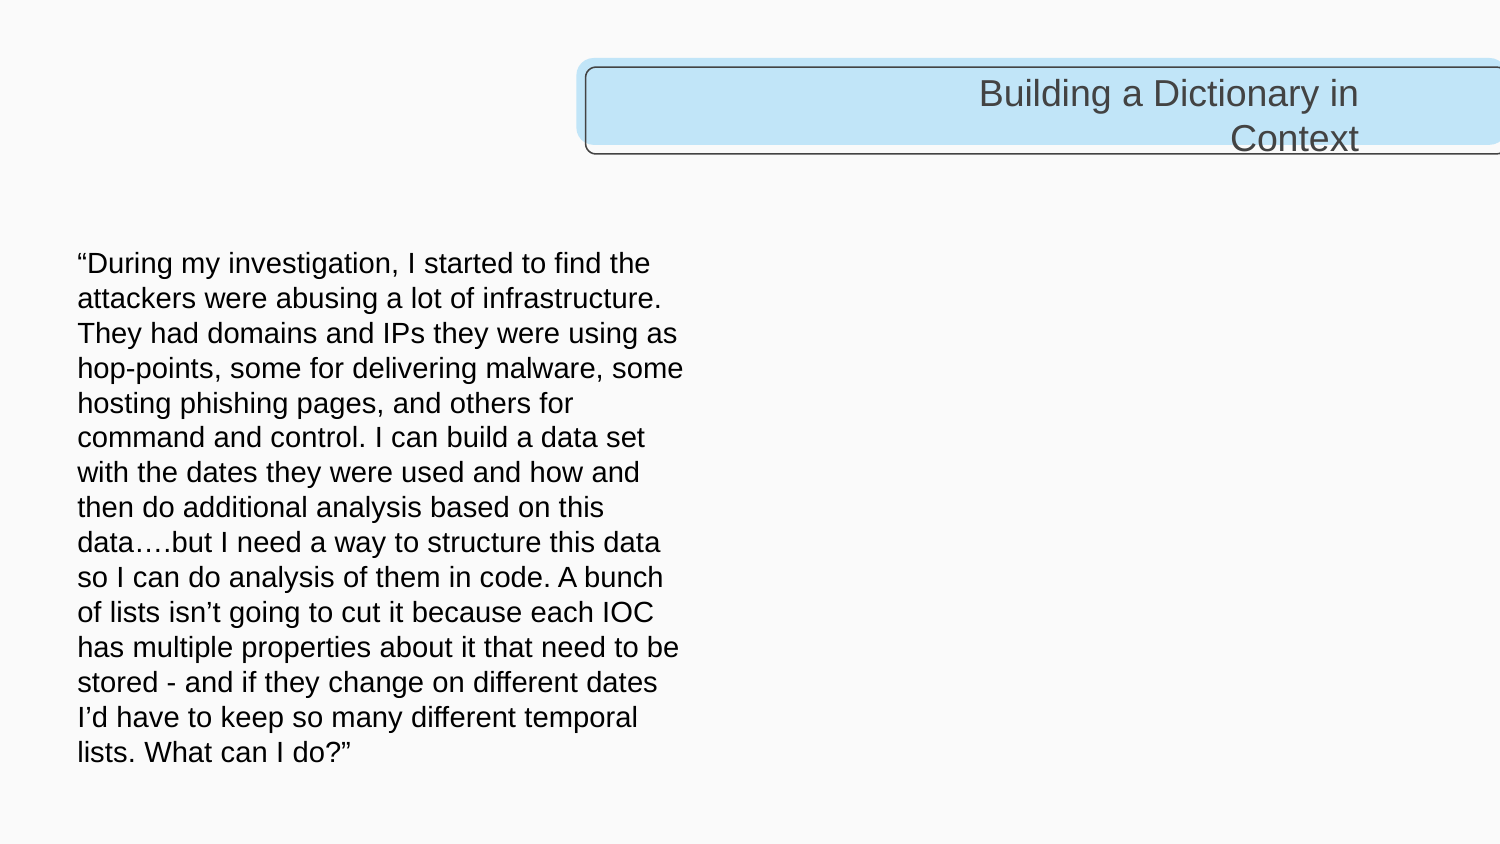

# Building a Dictionary in Context
“During my investigation, I started to find the attackers were abusing a lot of infrastructure. They had domains and IPs they were using as hop-points, some for delivering malware, some hosting phishing pages, and others for command and control. I can build a data set with the dates they were used and how and then do additional analysis based on this data….but I need a way to structure this data so I can do analysis of them in code. A bunch of lists isn’t going to cut it because each IOC has multiple properties about it that need to be stored - and if they change on different dates I’d have to keep so many different temporal lists. What can I do?”